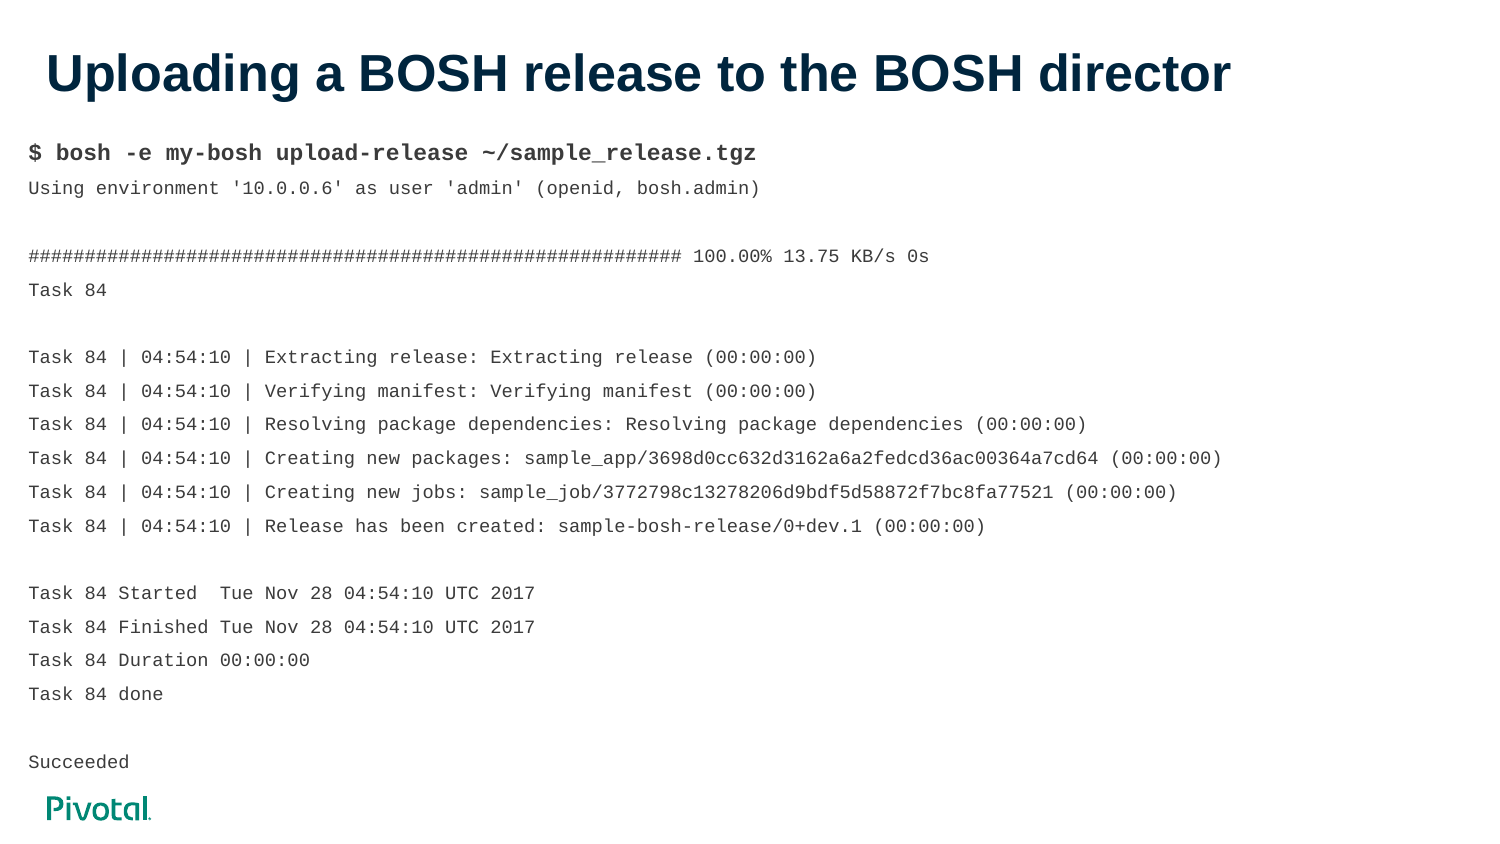

# Uploading a BOSH release to the BOSH director
$ bosh -e my-bosh upload-release ~/sample_release.tgz
Using environment '10.0.0.6' as user 'admin' (openid, bosh.admin)
########################################################## 100.00% 13.75 KB/s 0s
Task 84
Task 84 | 04:54:10 | Extracting release: Extracting release (00:00:00)
Task 84 | 04:54:10 | Verifying manifest: Verifying manifest (00:00:00)
Task 84 | 04:54:10 | Resolving package dependencies: Resolving package dependencies (00:00:00)
Task 84 | 04:54:10 | Creating new packages: sample_app/3698d0cc632d3162a6a2fedcd36ac00364a7cd64 (00:00:00)
Task 84 | 04:54:10 | Creating new jobs: sample_job/3772798c13278206d9bdf5d58872f7bc8fa77521 (00:00:00)
Task 84 | 04:54:10 | Release has been created: sample-bosh-release/0+dev.1 (00:00:00)
Task 84 Started  Tue Nov 28 04:54:10 UTC 2017
Task 84 Finished Tue Nov 28 04:54:10 UTC 2017
Task 84 Duration 00:00:00
Task 84 done
Succeeded